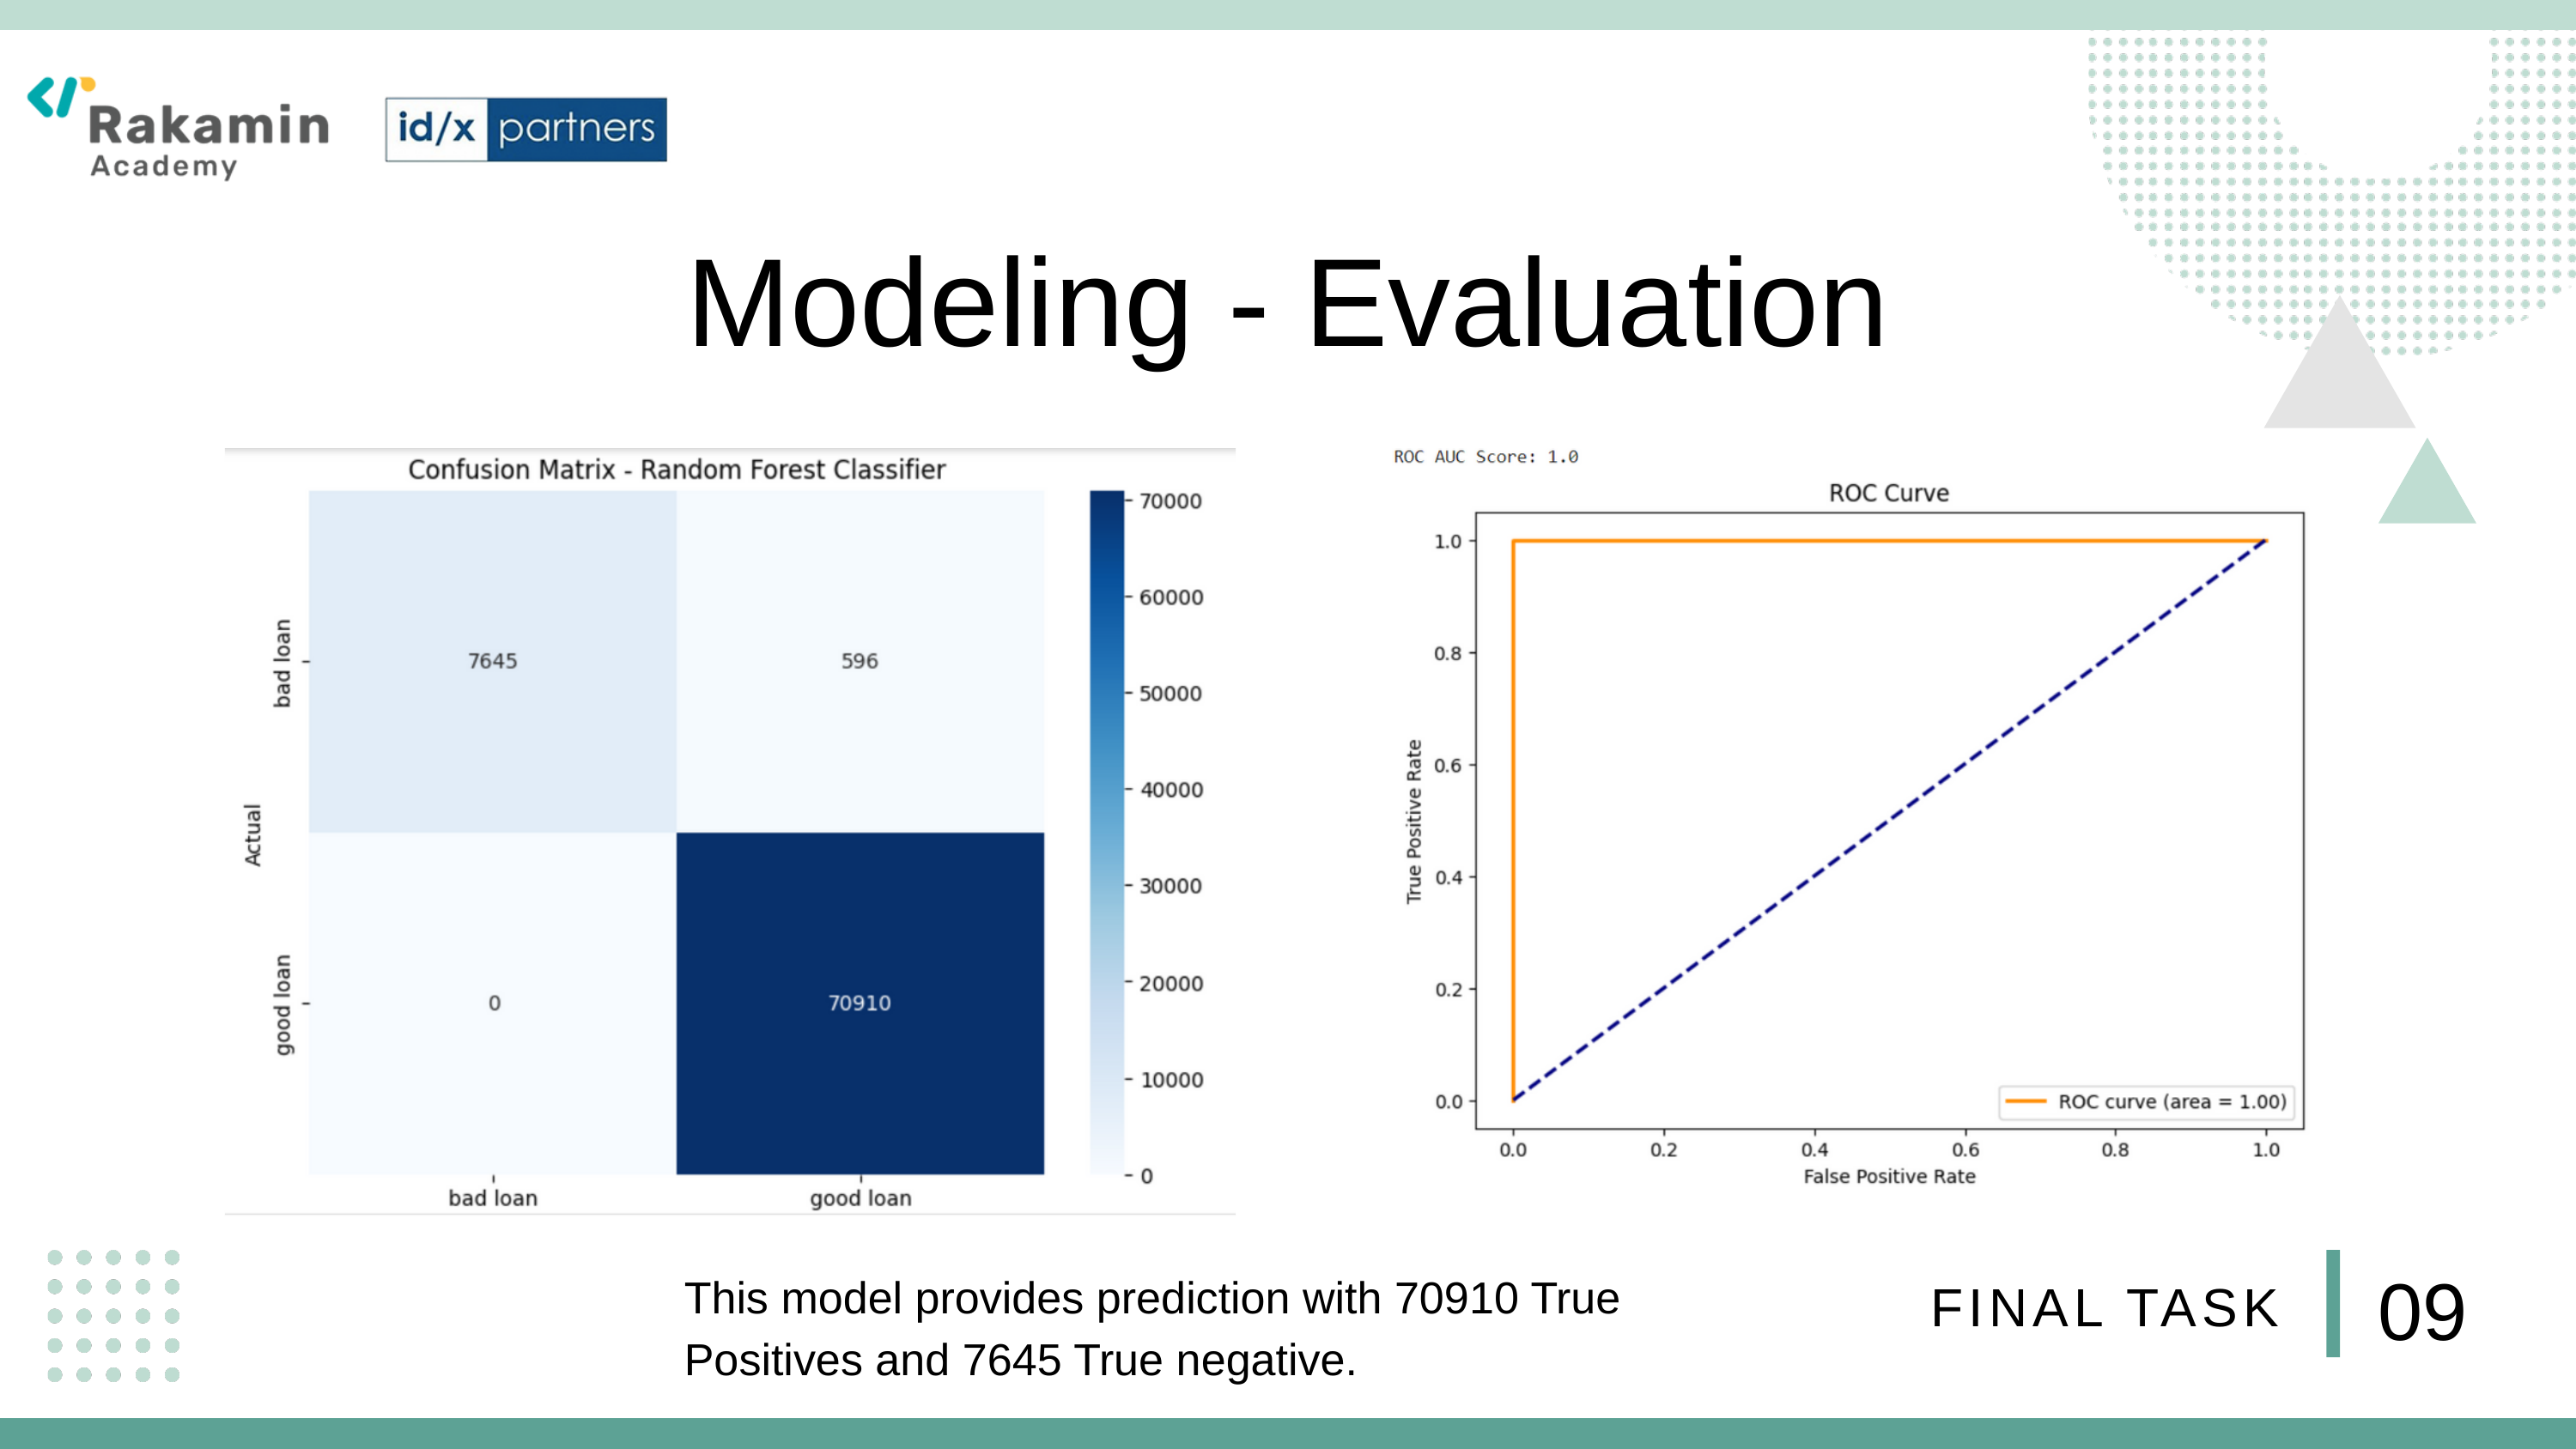

Modeling - Evaluation

09

This model provides prediction with 70910 True Positives and 7645 True negative.
FINAL TASK